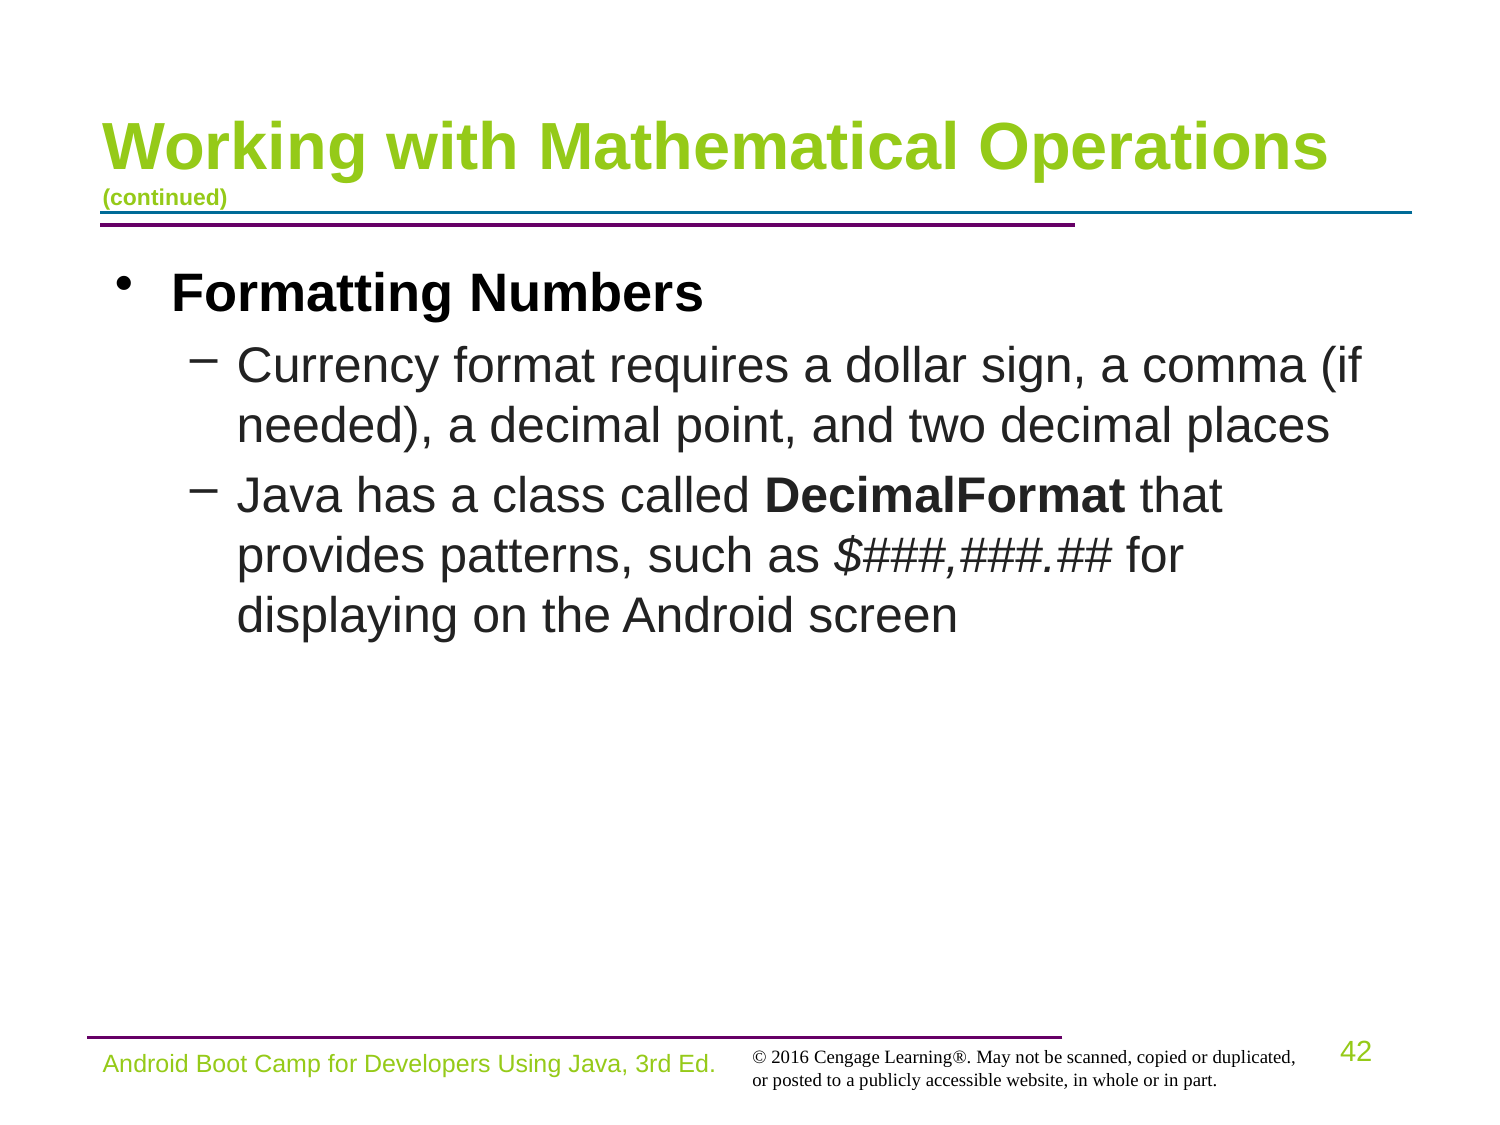

# Working with Mathematical Operations (continued)
Formatting Numbers
Currency format requires a dollar sign, a comma (if needed), a decimal point, and two decimal places
Java has a class called DecimalFormat that provides patterns, such as $###,###.## for displaying on the Android screen

Android Boot Camp for Developers Using Java, 3rd Ed.
42